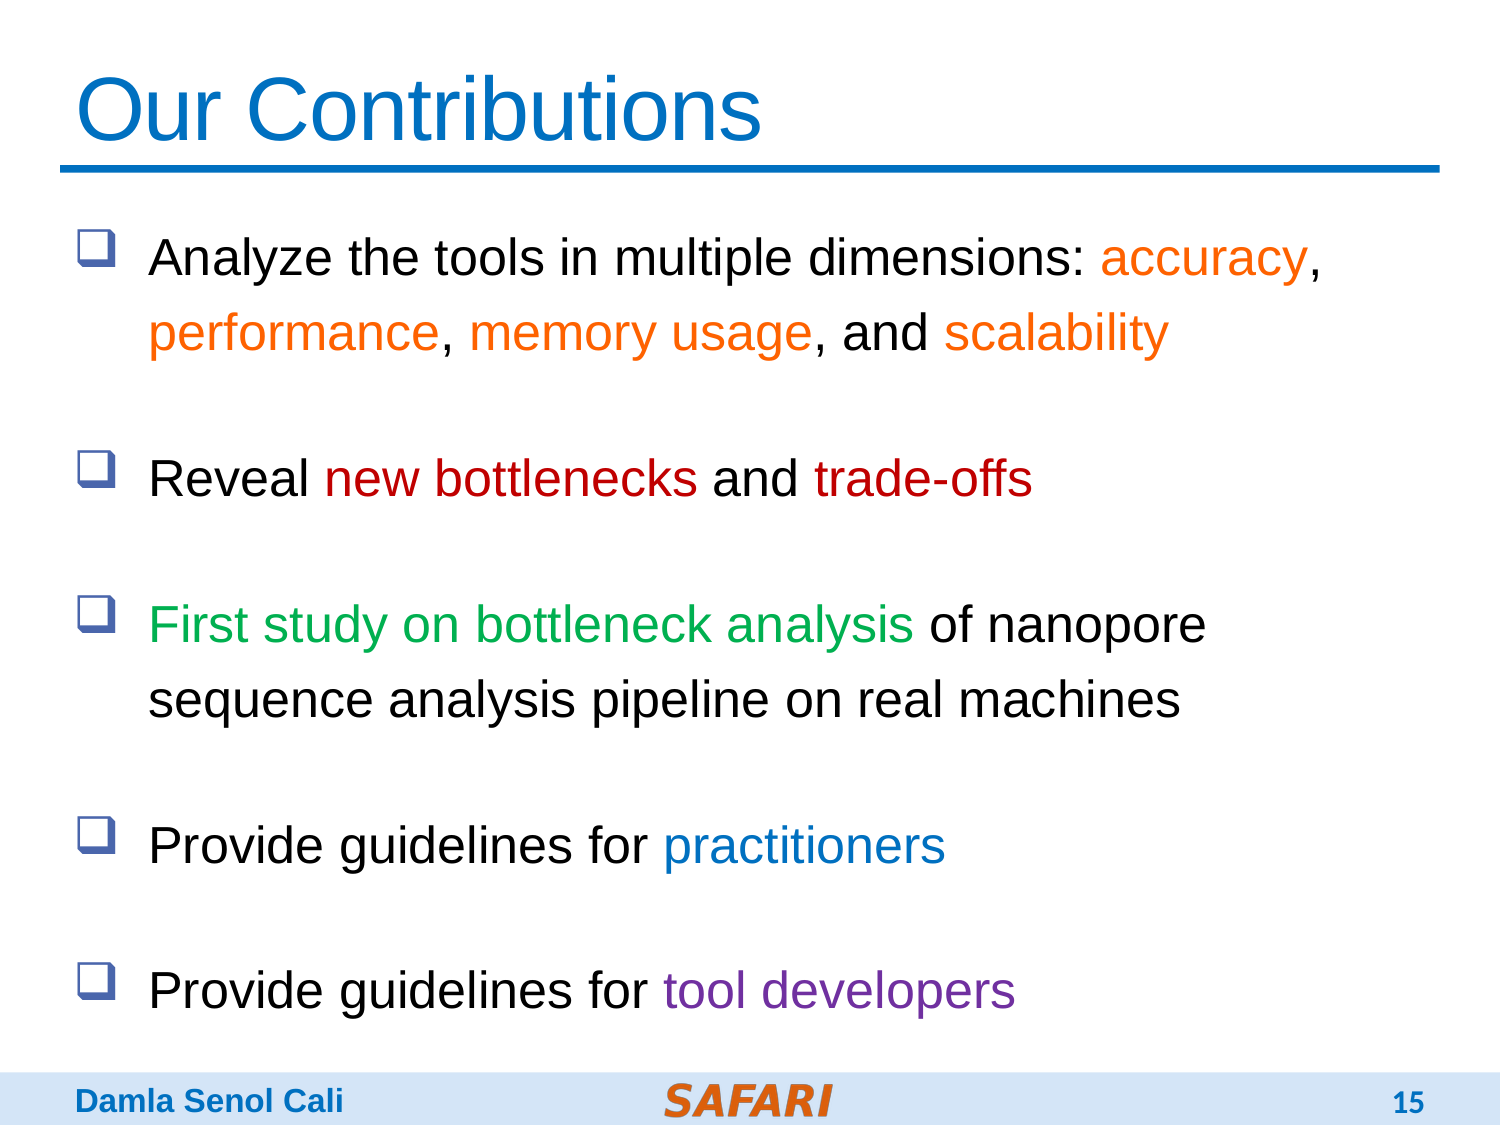

# Our Contributions
Analyze the tools in multiple dimensions: accuracy, performance, memory usage, and scalability
Reveal new bottlenecks and trade-offs
First study on bottleneck analysis of nanopore sequence analysis pipeline on real machines
Provide guidelines for practitioners
Provide guidelines for tool developers
15